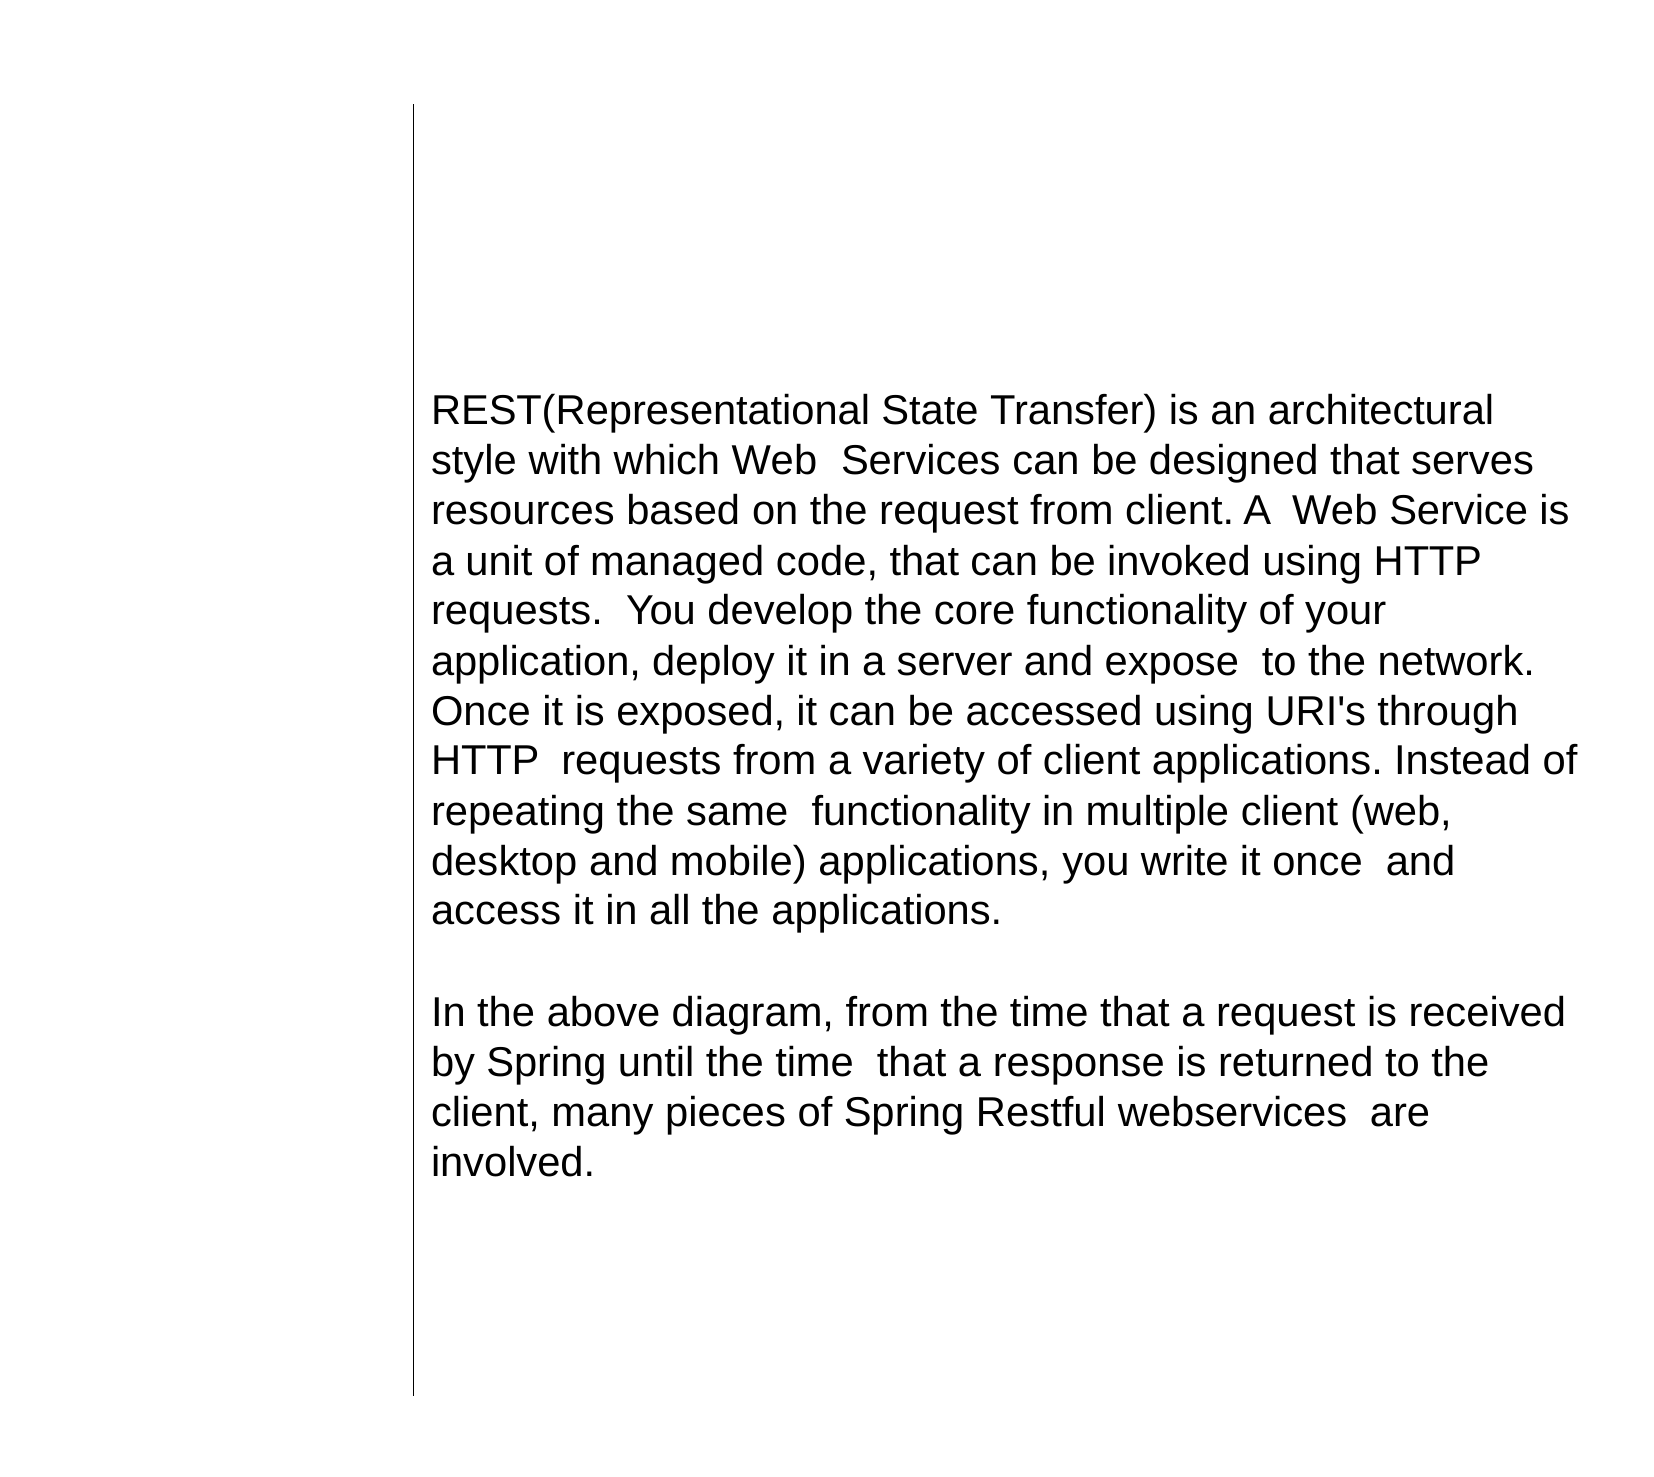

REST(Representational State Transfer) is an architectural style with which Web  Services can be designed that serves resources based on the request from client. A  Web Service is a unit of managed code, that can be invoked using HTTP requests.  You develop the core functionality of your application, deploy it in a server and expose  to the network. Once it is exposed, it can be accessed using URI's through HTTP  requests from a variety of client applications. Instead of repeating the same  functionality in multiple client (web, desktop and mobile) applications, you write it once  and access it in all the applications.

In the above diagram, from the time that a request is received by Spring until the time  that a response is returned to the client, many pieces of Spring Restful webservices  are involved.